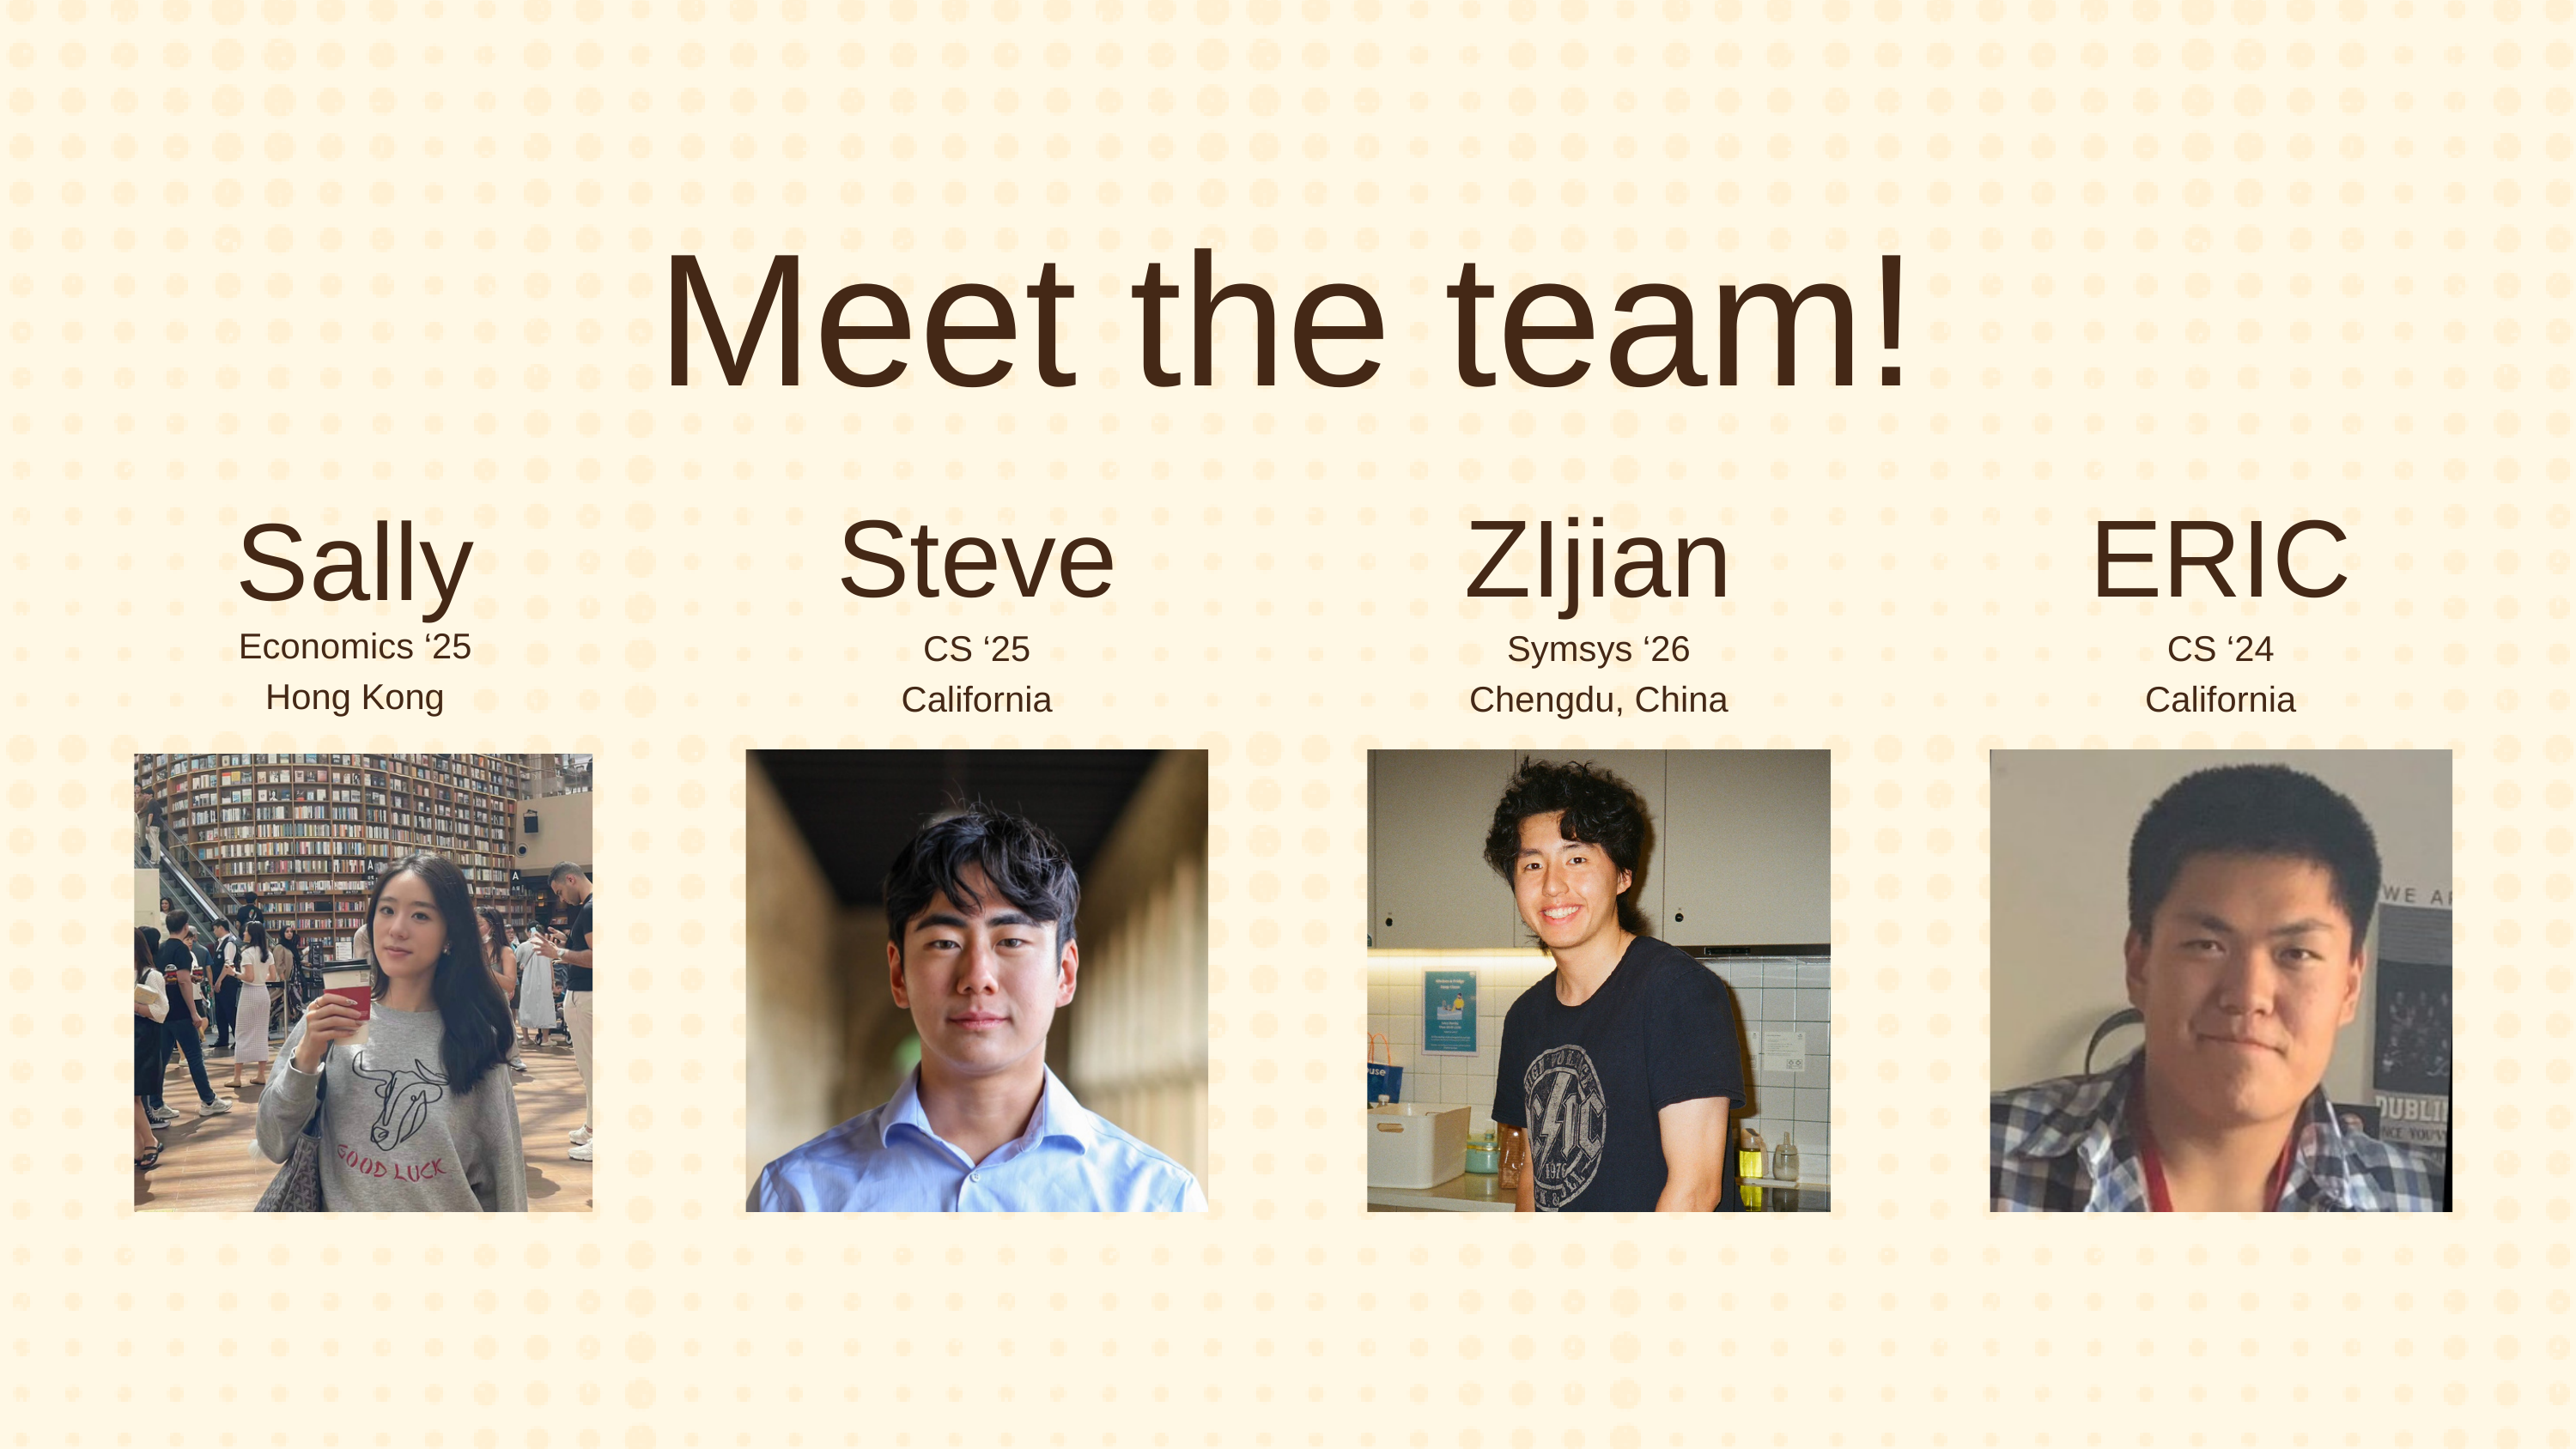

Meet the team!
Steve
CS ‘25
California
ZIjian
Symsys ‘26
Chengdu, China
ERIC
CS ‘24
California
Sally
Economics ‘25
Hong Kong